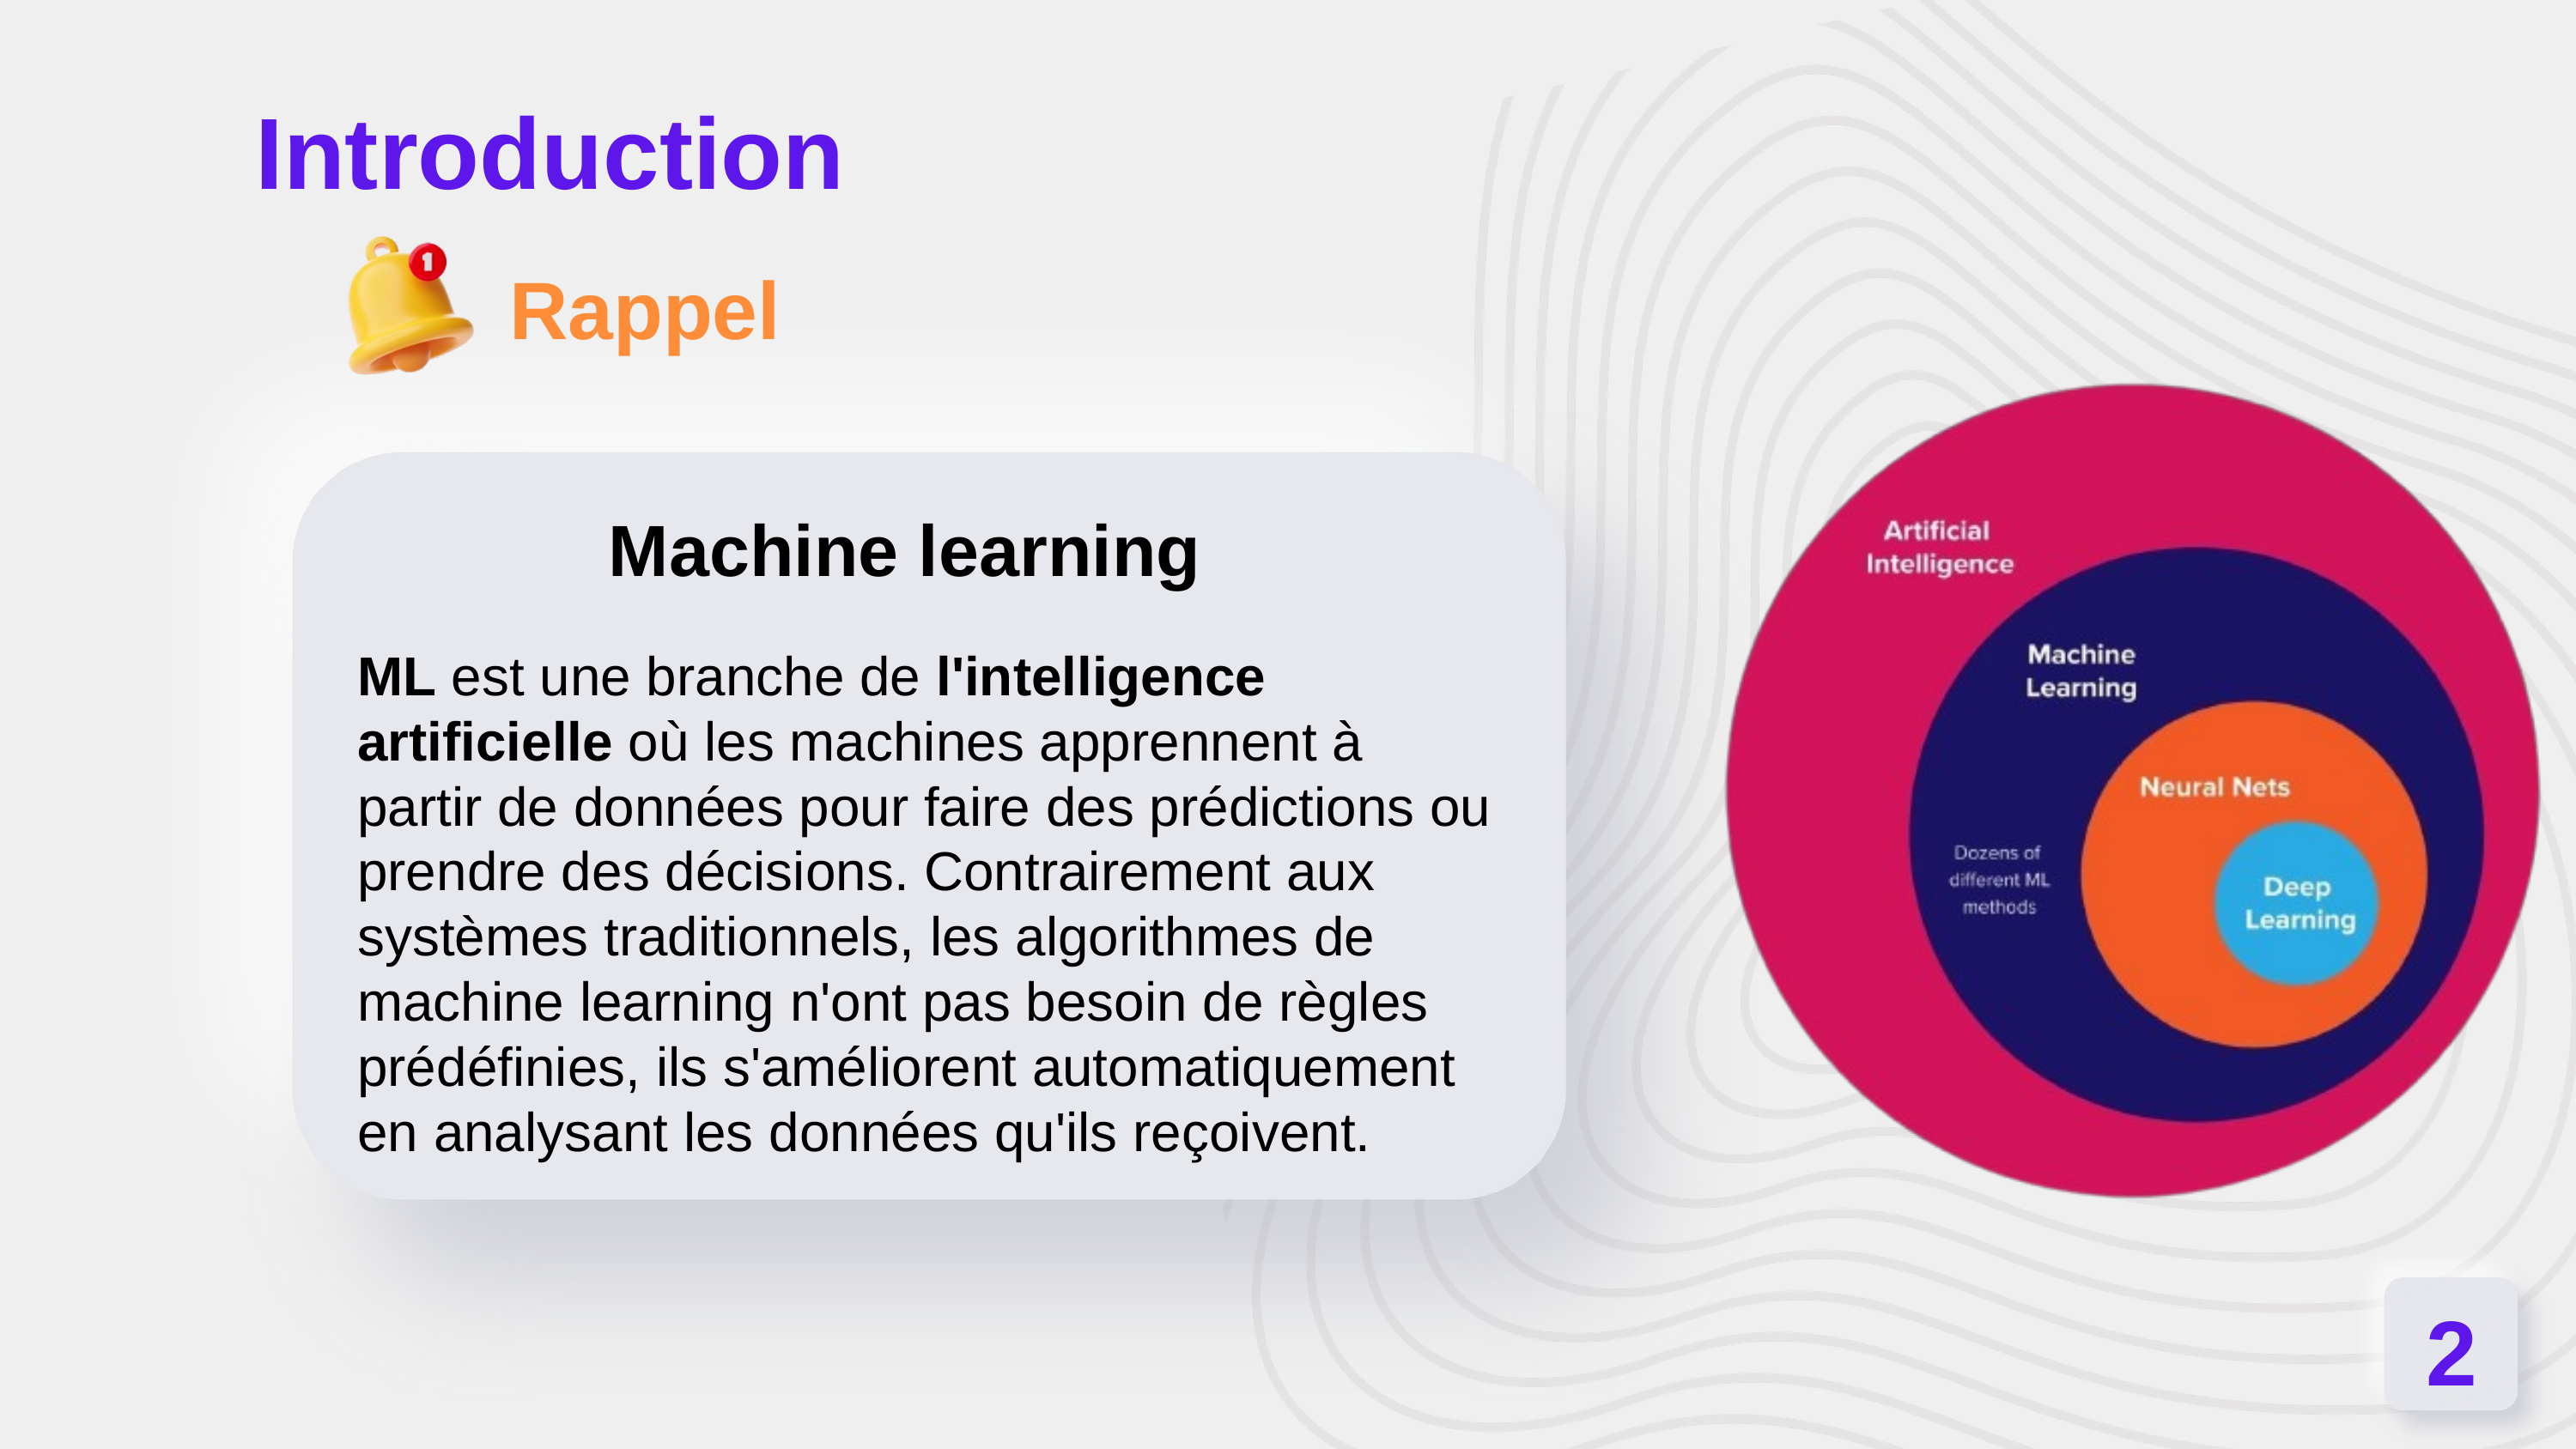

Introduction

Rappel

Machine learning
ML est une branche de l'intelligence artificielle où les machines apprennent à partir de données pour faire des prédictions ou prendre des décisions. Contrairement aux systèmes traditionnels, les algorithmes de machine learning n'ont pas besoin de règles prédéfinies, ils s'améliorent automatiquement en analysant les données qu'ils reçoivent.

2